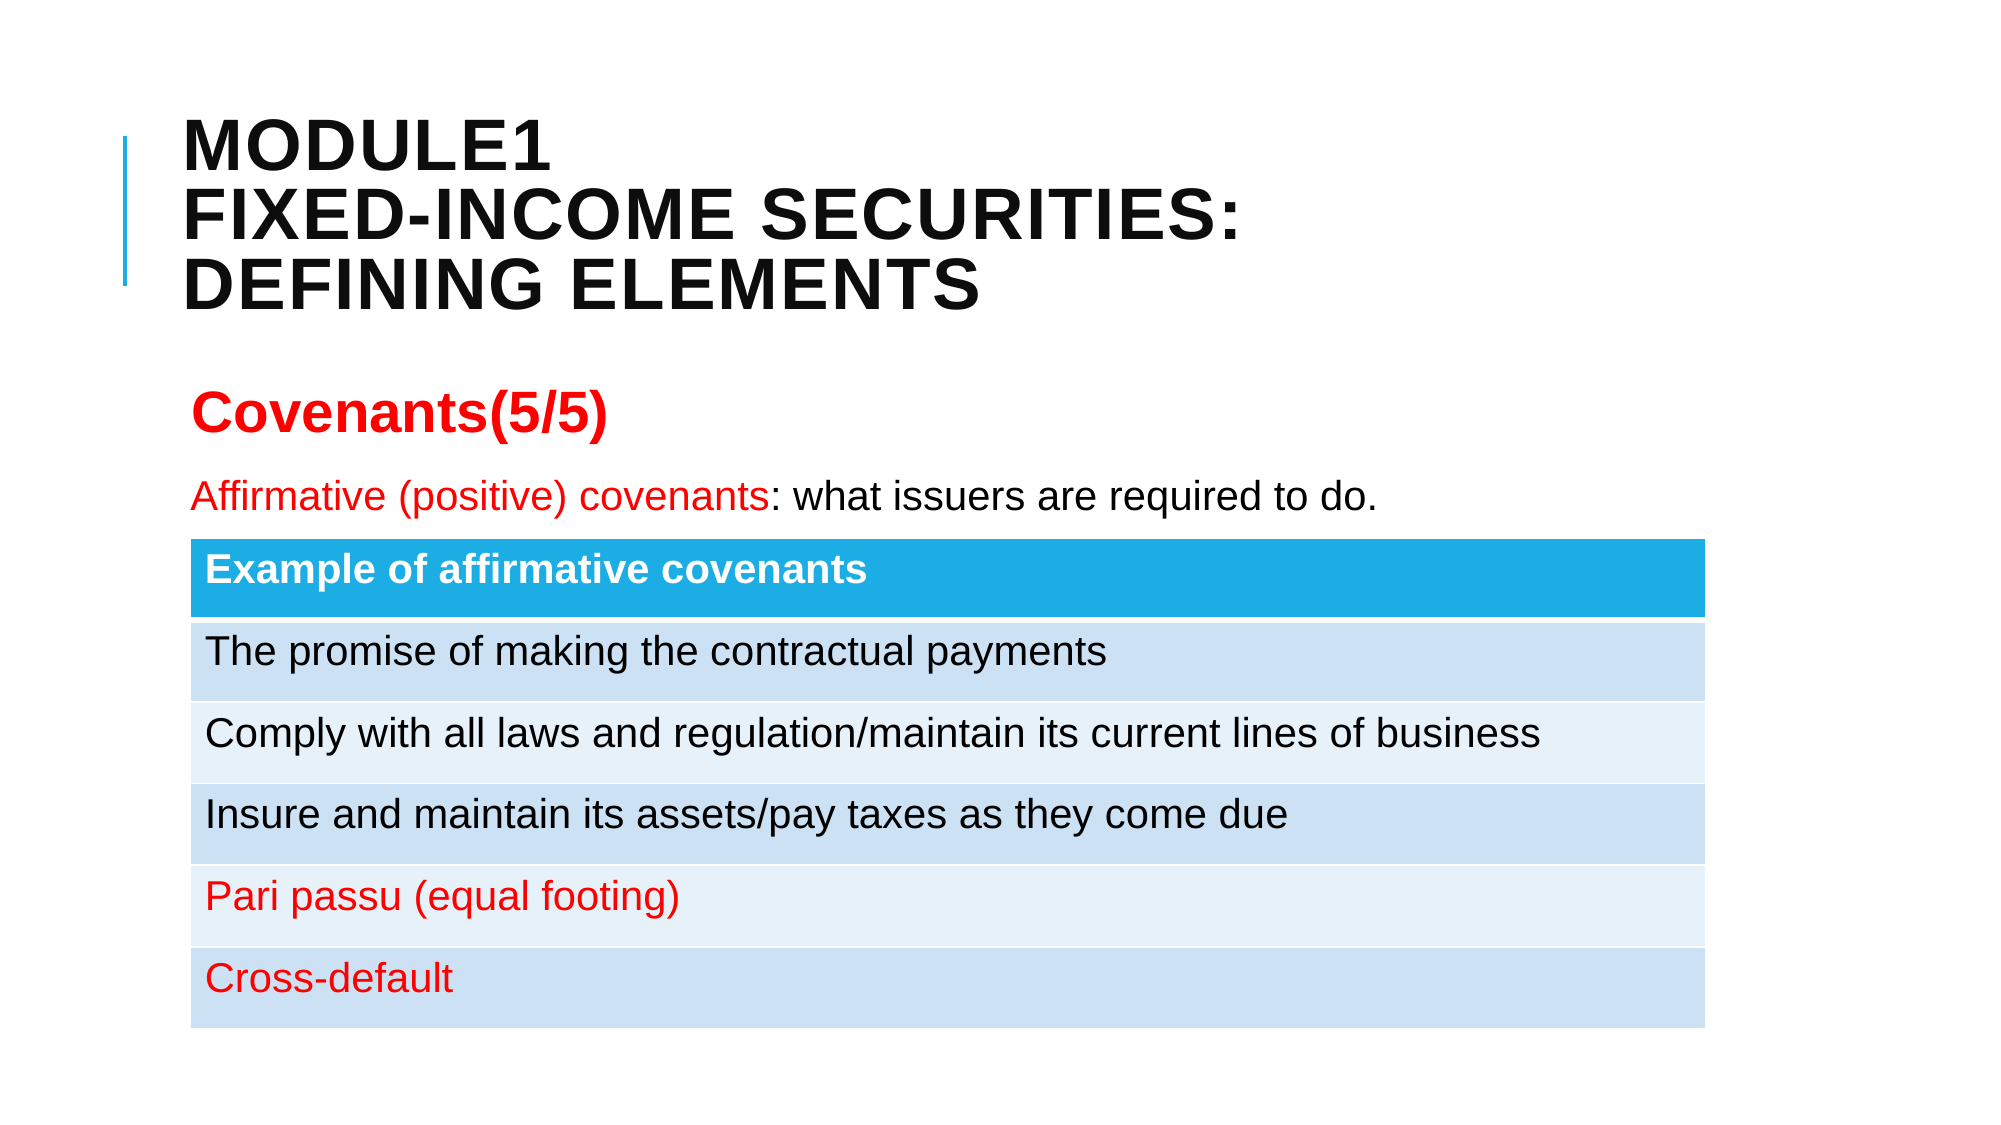

# Module1 Fixed-Income Securities: Defining Elements
Covenants(5/5)
Affirmative (positive) covenants: what issuers are required to do.

| Example of affirmative covenants |
| --- |
| The promise of making the contractual payments |
| Comply with all laws and regulation/maintain its current lines of business |
| Insure and maintain its assets/pay taxes as they come due |
| Pari passu (equal footing) |
| Cross-default |